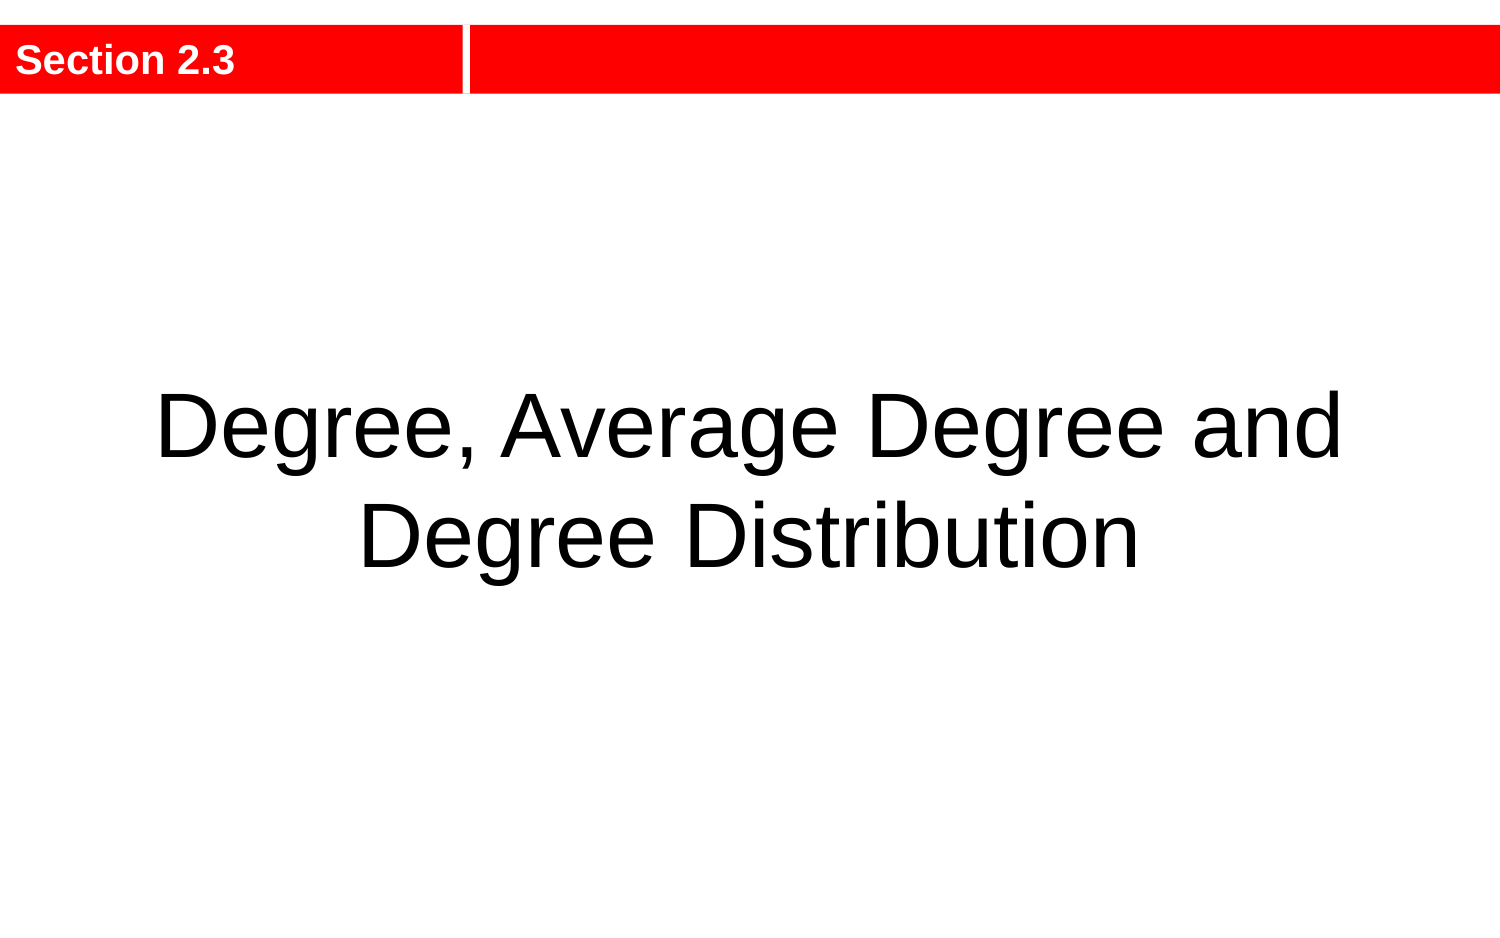

Section 2.3

Degree, Average Degree and Degree Distribution